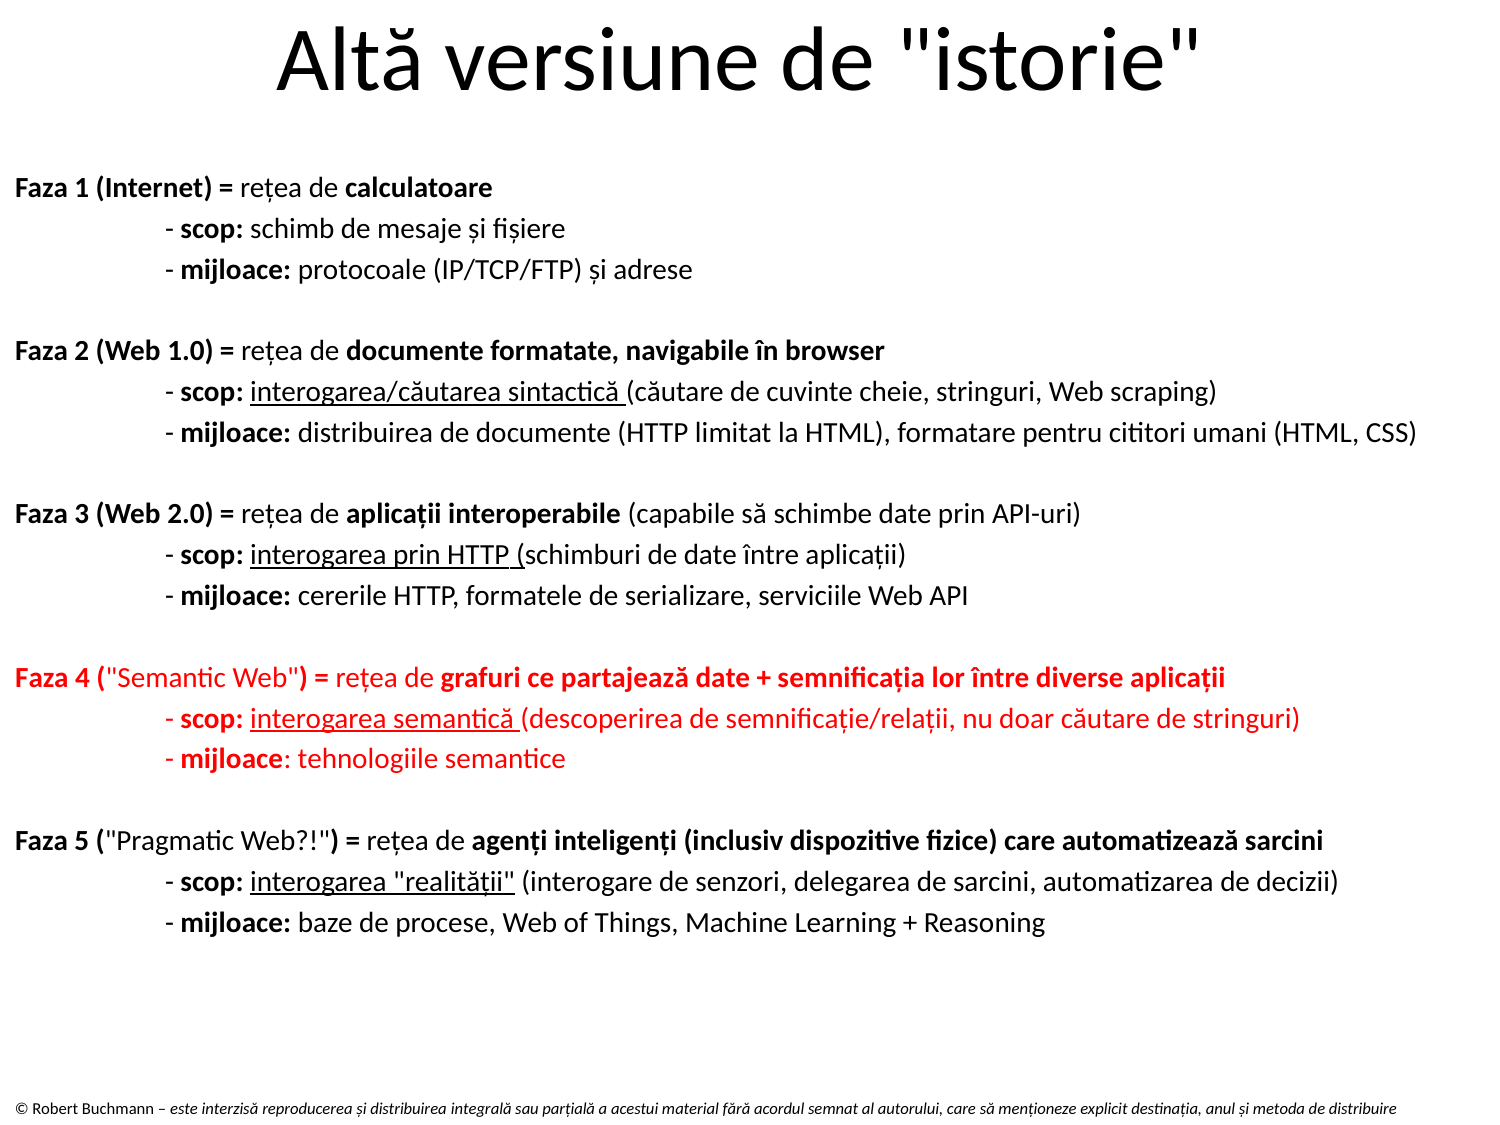

# Altă versiune de "istorie"
Faza 1 (Internet) = reţea de calculatoare
	- scop: schimb de mesaje şi fişiere
	- mijloace: protocoale (IP/TCP/FTP) şi adrese

Faza 2 (Web 1.0) = reţea de documente formatate, navigabile în browser
	- scop: interogarea/căutarea sintactică (căutare de cuvinte cheie, stringuri, Web scraping)
	- mijloace: distribuirea de documente (HTTP limitat la HTML), formatare pentru cititori umani (HTML, CSS)

Faza 3 (Web 2.0) = reţea de aplicaţii interoperabile (capabile să schimbe date prin API-uri)
	- scop: interogarea prin HTTP (schimburi de date între aplicații)
	- mijloace: cererile HTTP, formatele de serializare, serviciile Web API

Faza 4 ("Semantic Web") = reţea de grafuri ce partajează date + semnificația lor între diverse aplicații
	- scop: interogarea semantică (descoperirea de semnificație/relații, nu doar căutare de stringuri)
	- mijloace: tehnologiile semantice

Faza 5 ("Pragmatic Web?!") = reţea de agenţi inteligenți (inclusiv dispozitive fizice) care automatizează sarcini
	- scop: interogarea "realității" (interogare de senzori, delegarea de sarcini, automatizarea de decizii)
	- mijloace: baze de procese, Web of Things, Machine Learning + Reasoning